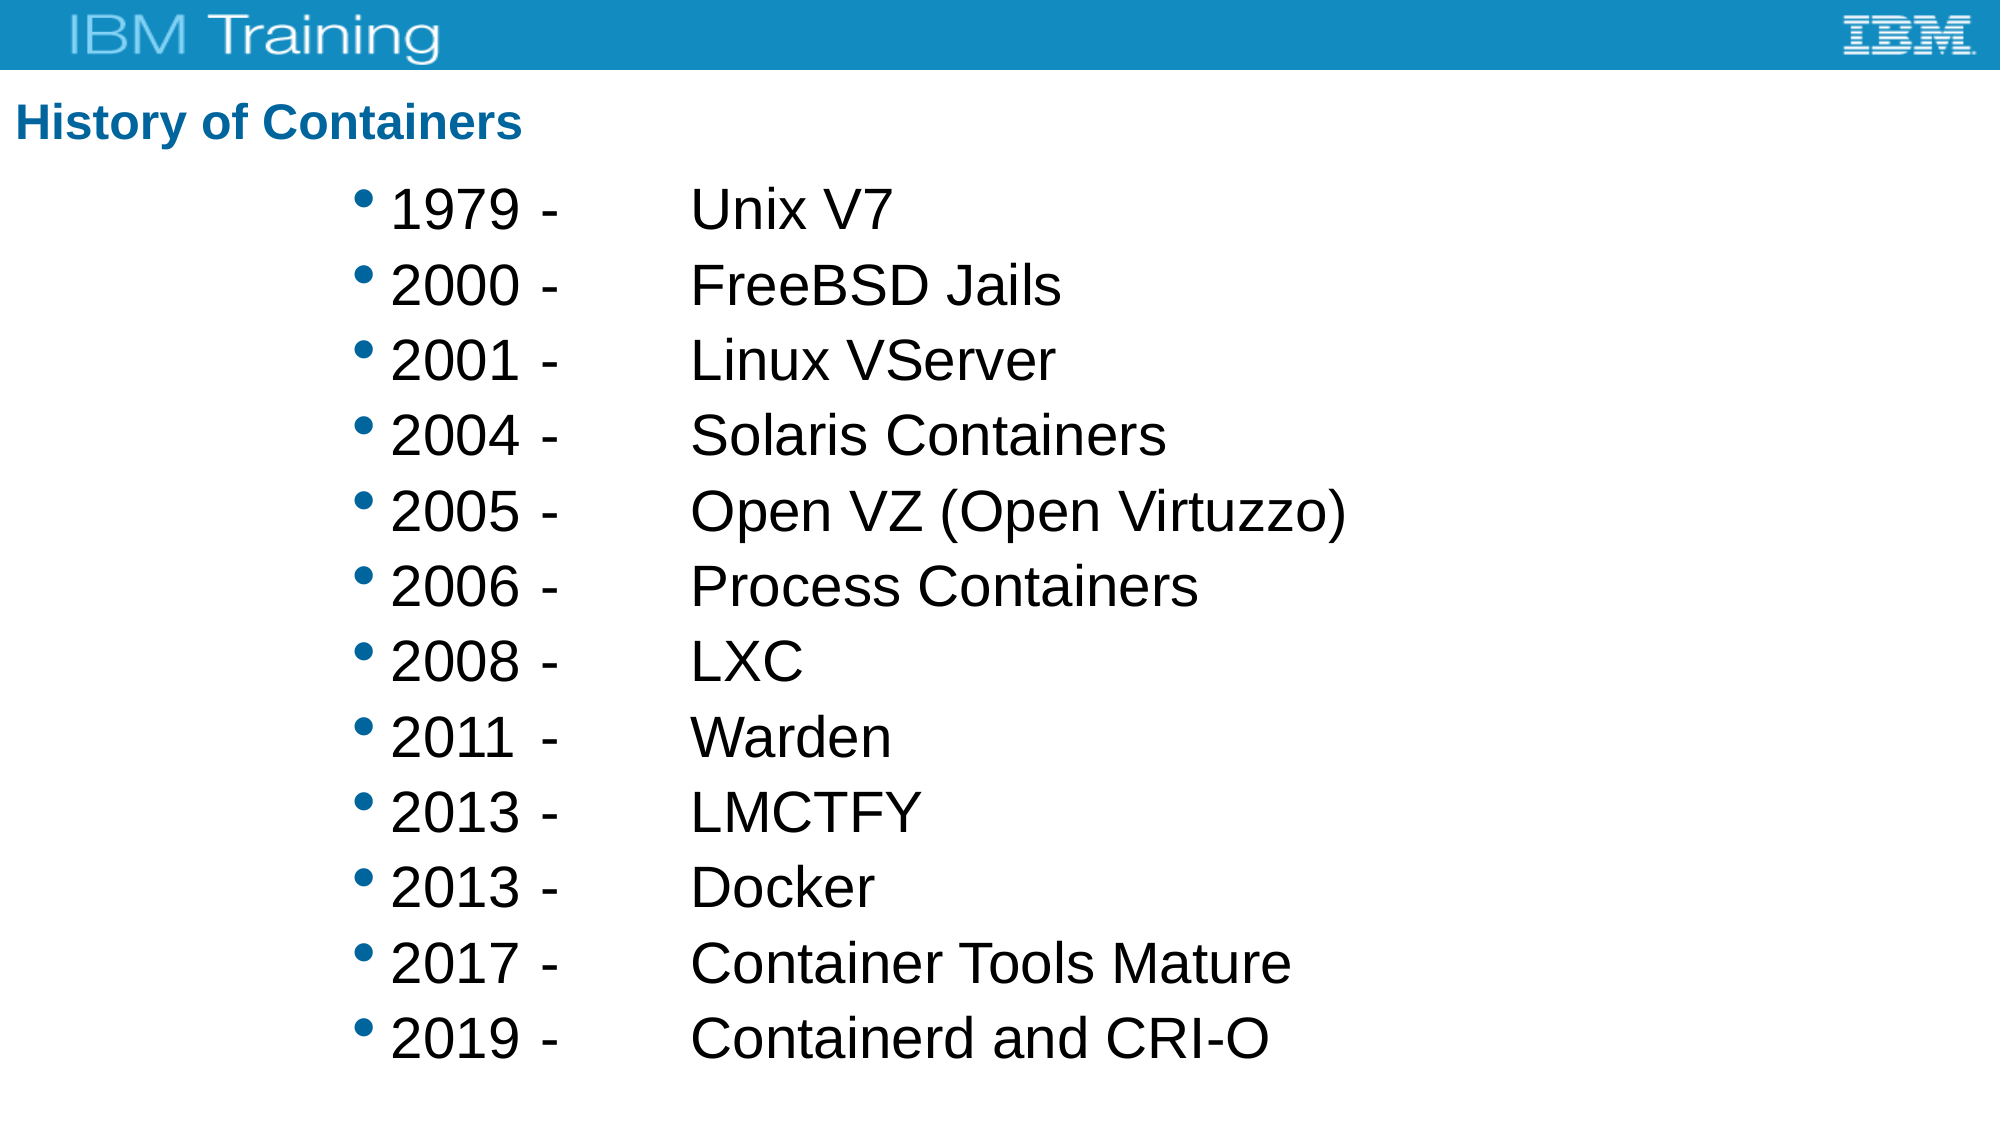

# History of Containers
1979	-	Unix V7
2000	-	FreeBSD Jails
2001	-	Linux VServer
2004	-	Solaris Containers
2005	-	Open VZ (Open Virtuzzo)
2006	-	Process Containers
2008	-	LXC
2011	-	Warden
2013	-	LMCTFY
2013	-	Docker
2017	-	Container Tools Mature
2019	-	Containerd and CRI-O